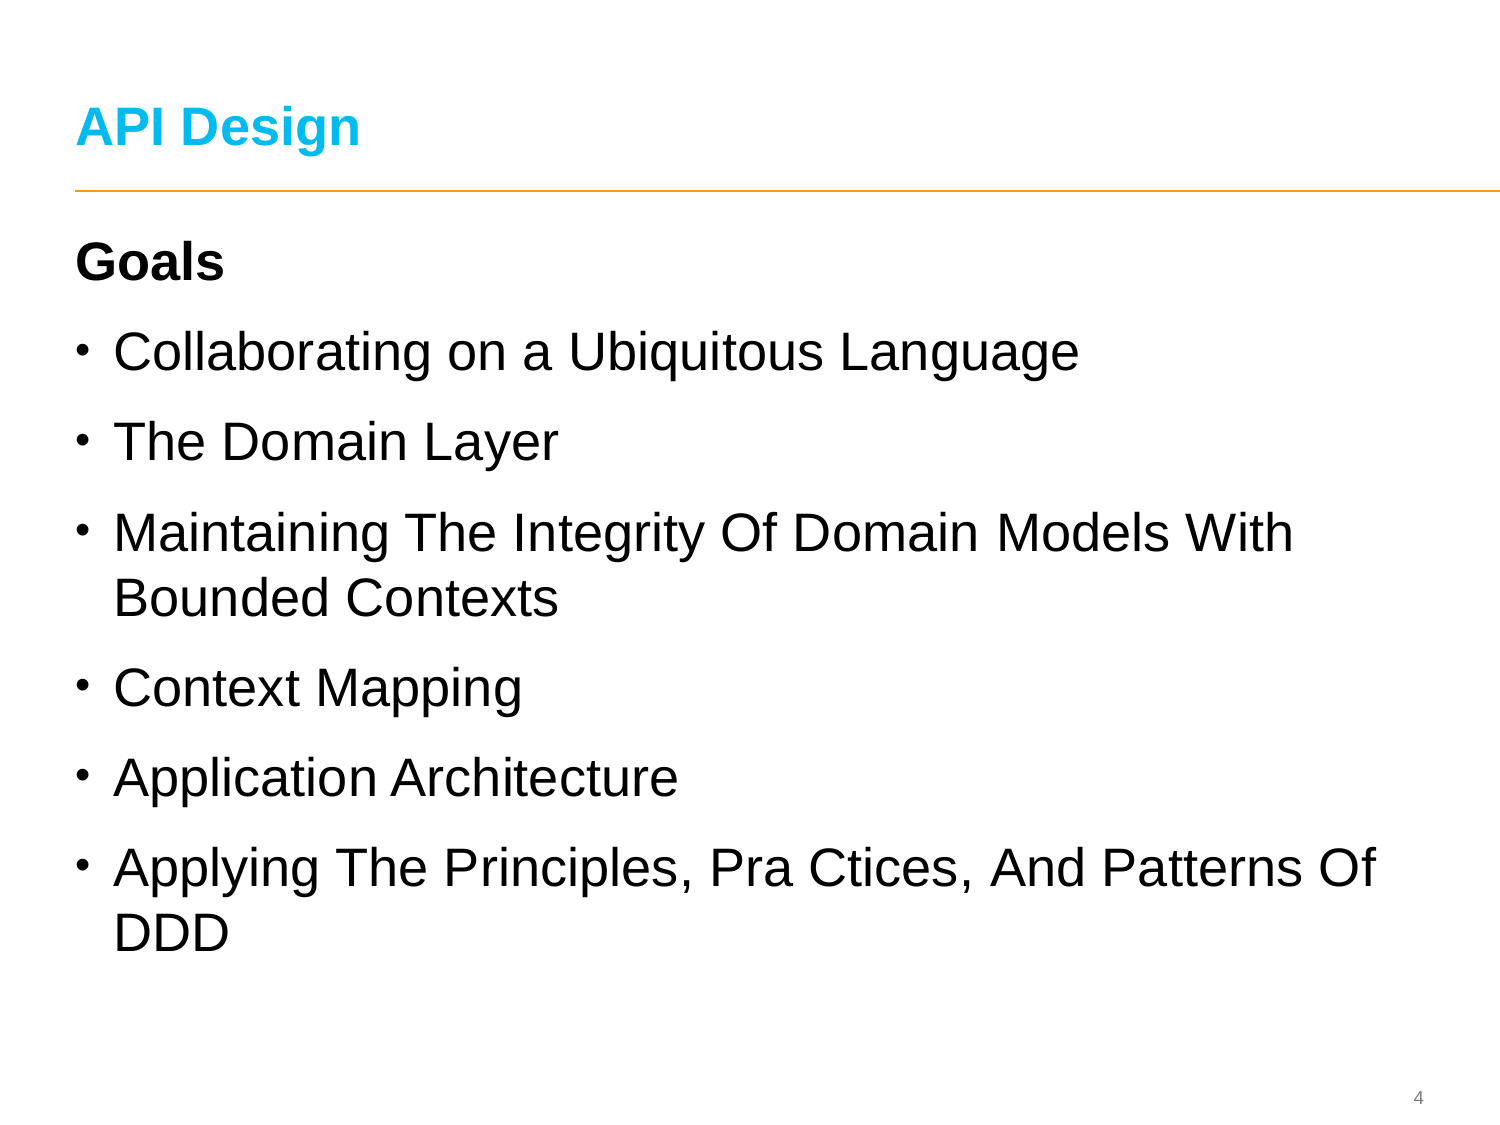

# API Design
Goals
Collaborating on a Ubiquitous Language
The Domain Layer
Maintaining The Integrity Of Domain Models With Bounded Contexts
Context Mapping
Application Architecture
Applying The Principles, Pra Ctices, And Patterns Of DDD